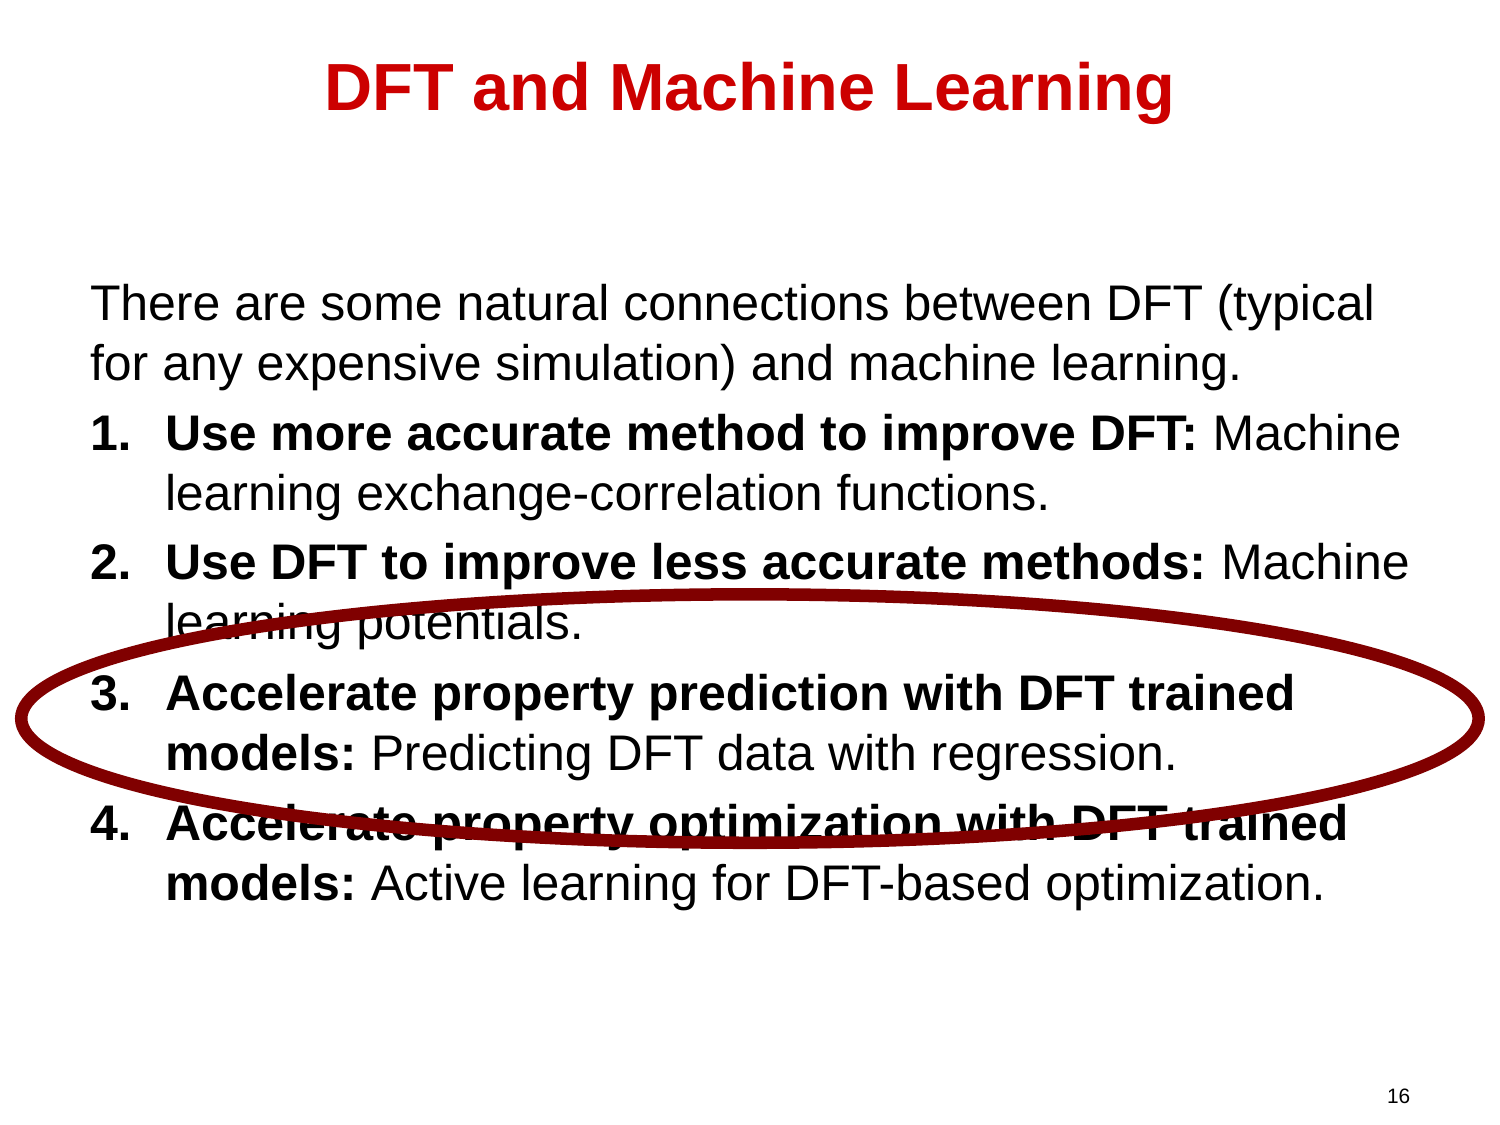

# DFT and Machine Learning
There are some natural connections between DFT (typical for any expensive simulation) and machine learning.
Use more accurate method to improve DFT: Machine learning exchange-correlation functions.
Use DFT to improve less accurate methods: Machine learning potentials.
Accelerate property prediction with DFT trained models: Predicting DFT data with regression.
Accelerate property optimization with DFT trained models: Active learning for DFT-based optimization.

16